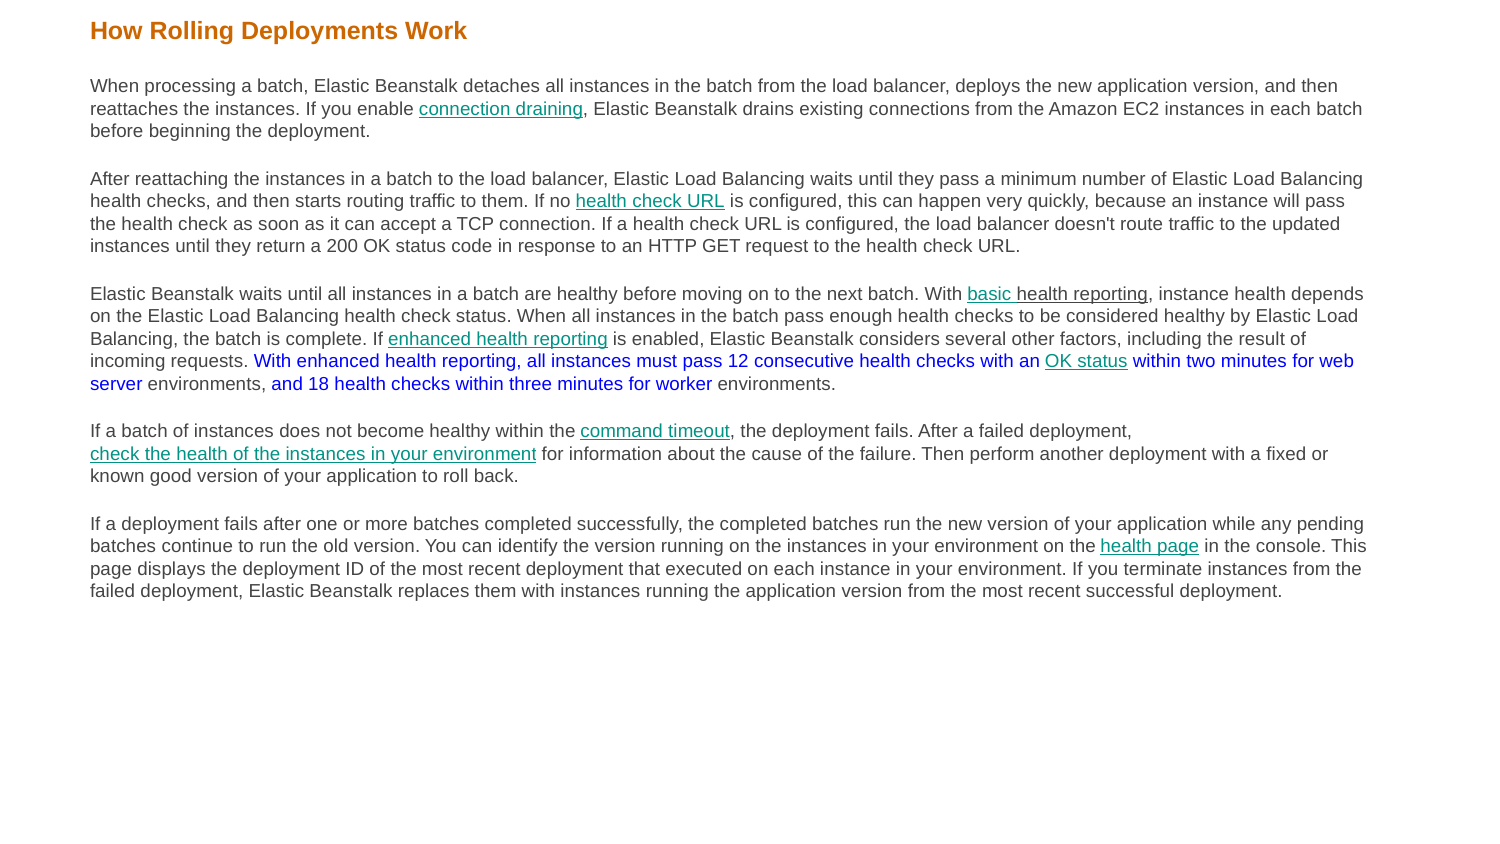

How Rolling Deployments Work
When processing a batch, Elastic Beanstalk detaches all instances in the batch from the load balancer, deploys the new application version, and then reattaches the instances. If you enable connection draining, Elastic Beanstalk drains existing connections from the Amazon EC2 instances in each batch before beginning the deployment.
After reattaching the instances in a batch to the load balancer, Elastic Load Balancing waits until they pass a minimum number of Elastic Load Balancing health checks, and then starts routing traffic to them. If no health check URL is configured, this can happen very quickly, because an instance will pass the health check as soon as it can accept a TCP connection. If a health check URL is configured, the load balancer doesn't route traffic to the updated instances until they return a 200 OK status code in response to an HTTP GET request to the health check URL.
Elastic Beanstalk waits until all instances in a batch are healthy before moving on to the next batch. With basic health reporting, instance health depends on the Elastic Load Balancing health check status. When all instances in the batch pass enough health checks to be considered healthy by Elastic Load Balancing, the batch is complete. If enhanced health reporting is enabled, Elastic Beanstalk considers several other factors, including the result of incoming requests. With enhanced health reporting, all instances must pass 12 consecutive health checks with an OK status within two minutes for web server environments, and 18 health checks within three minutes for worker environments.
If a batch of instances does not become healthy within the command timeout, the deployment fails. After a failed deployment, check the health of the instances in your environment for information about the cause of the failure. Then perform another deployment with a fixed or known good version of your application to roll back.
If a deployment fails after one or more batches completed successfully, the completed batches run the new version of your application while any pending batches continue to run the old version. You can identify the version running on the instances in your environment on the health page in the console. This page displays the deployment ID of the most recent deployment that executed on each instance in your environment. If you terminate instances from the failed deployment, Elastic Beanstalk replaces them with instances running the application version from the most recent successful deployment.